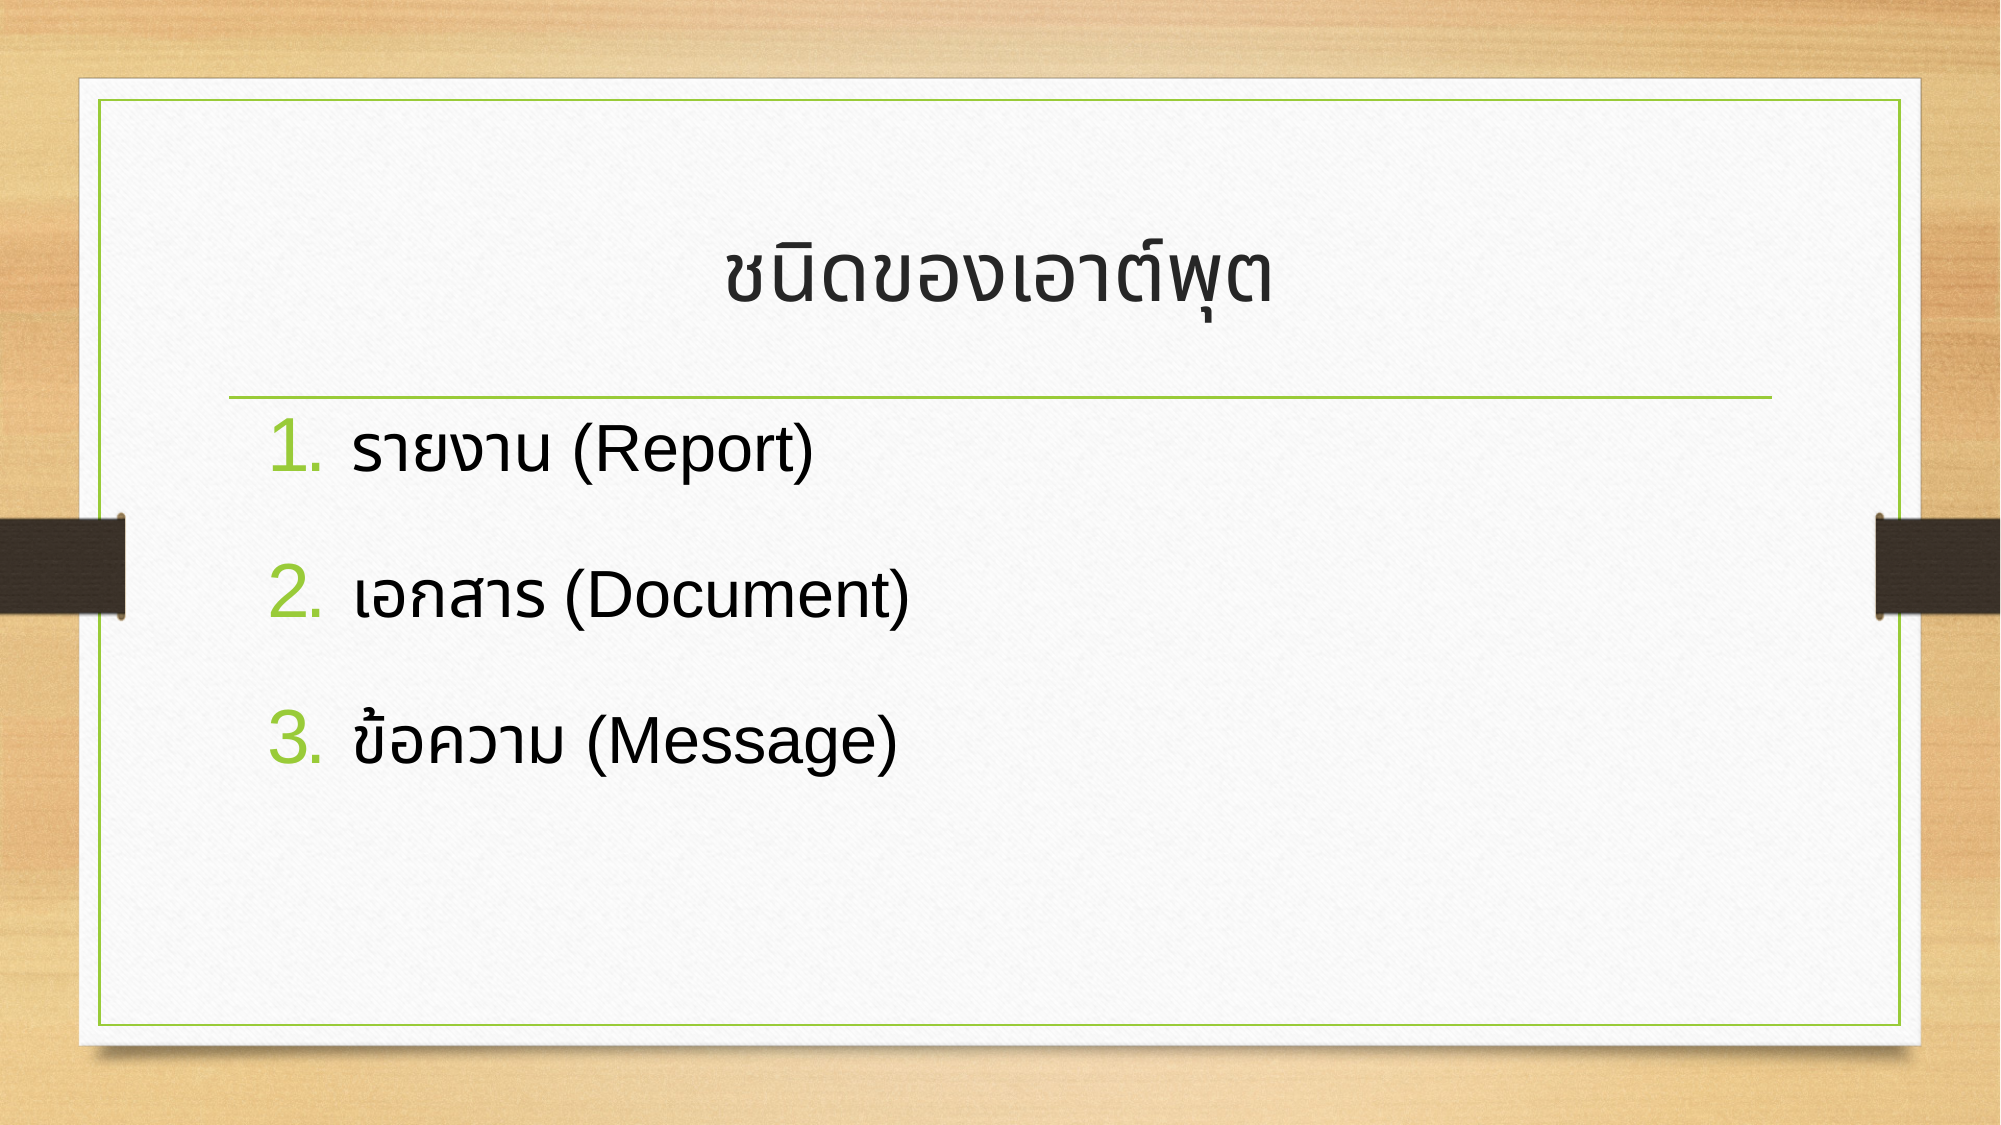

# ชนิดของเอาต์พุต
รายงาน (Report)
เอกสาร (Document)
ข้อความ (Message)